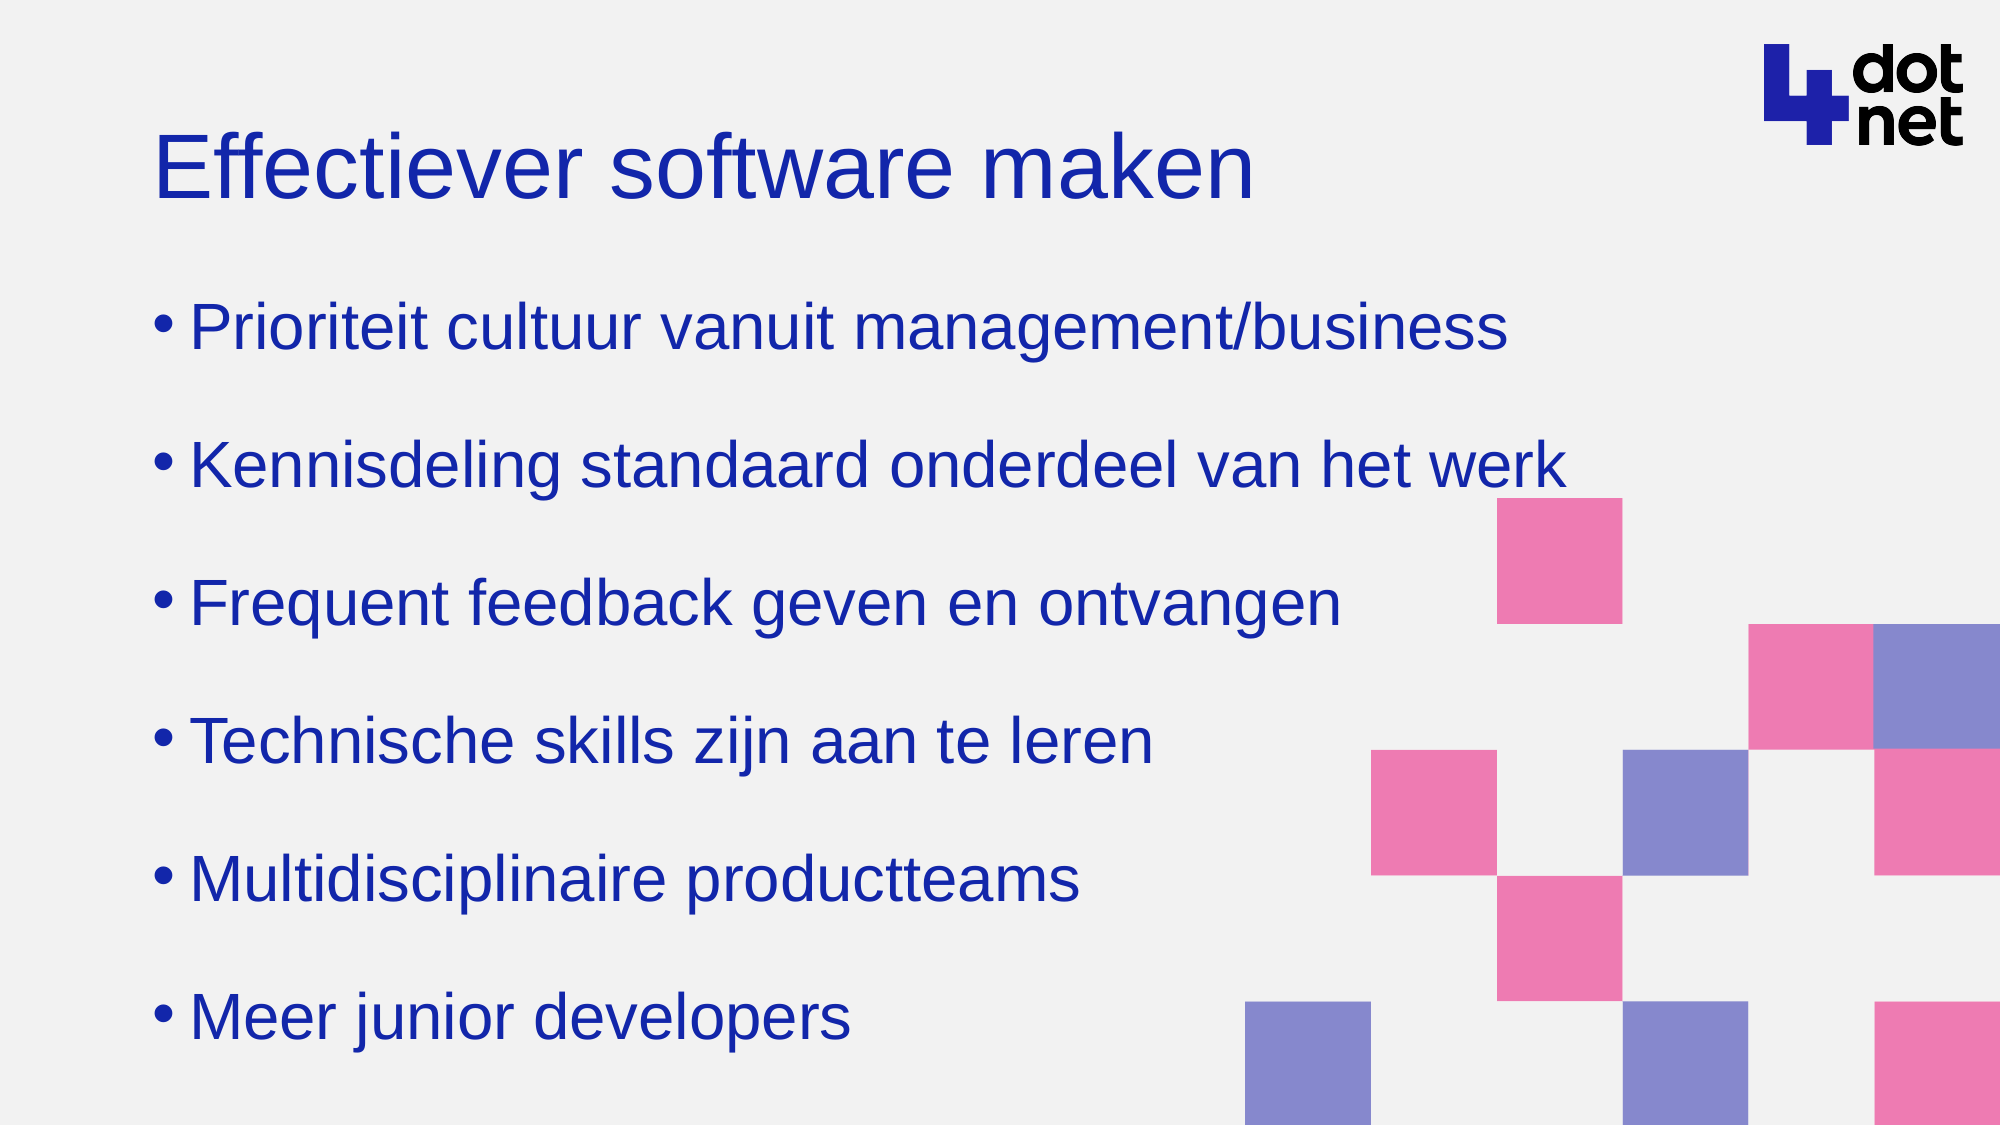

# Effectiever software maken
Prioriteit cultuur vanuit management/business
Kennisdeling standaard onderdeel van het werk
Frequent feedback geven en ontvangen
Technische skills zijn aan te leren
Multidisciplinaire productteams
Meer junior developers